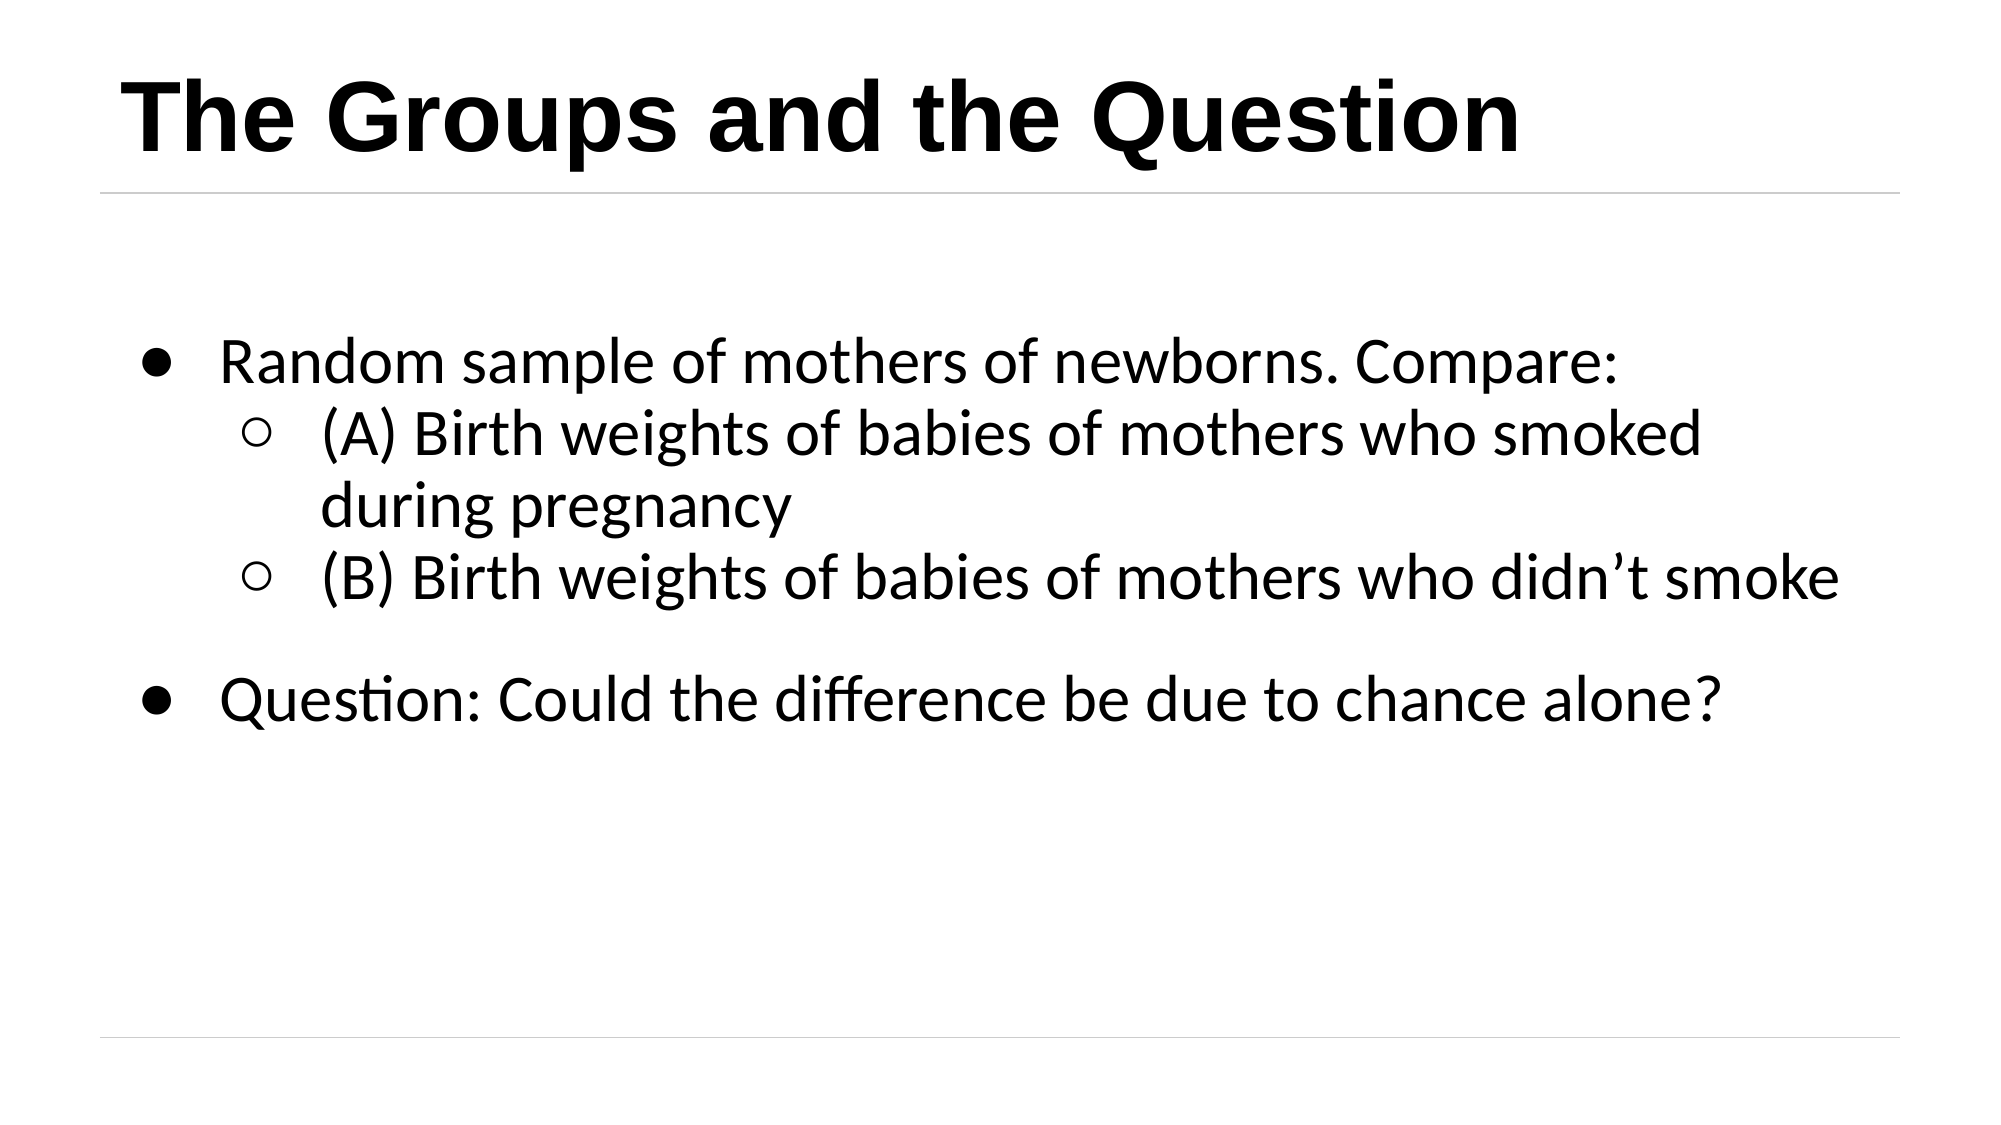

# The Groups and the Question

Random sample of mothers of newborns. Compare:
(A) Birth weights of babies of mothers who smoked during pregnancy
(B) Birth weights of babies of mothers who didn’t smoke

Question: Could the difference be due to chance alone?